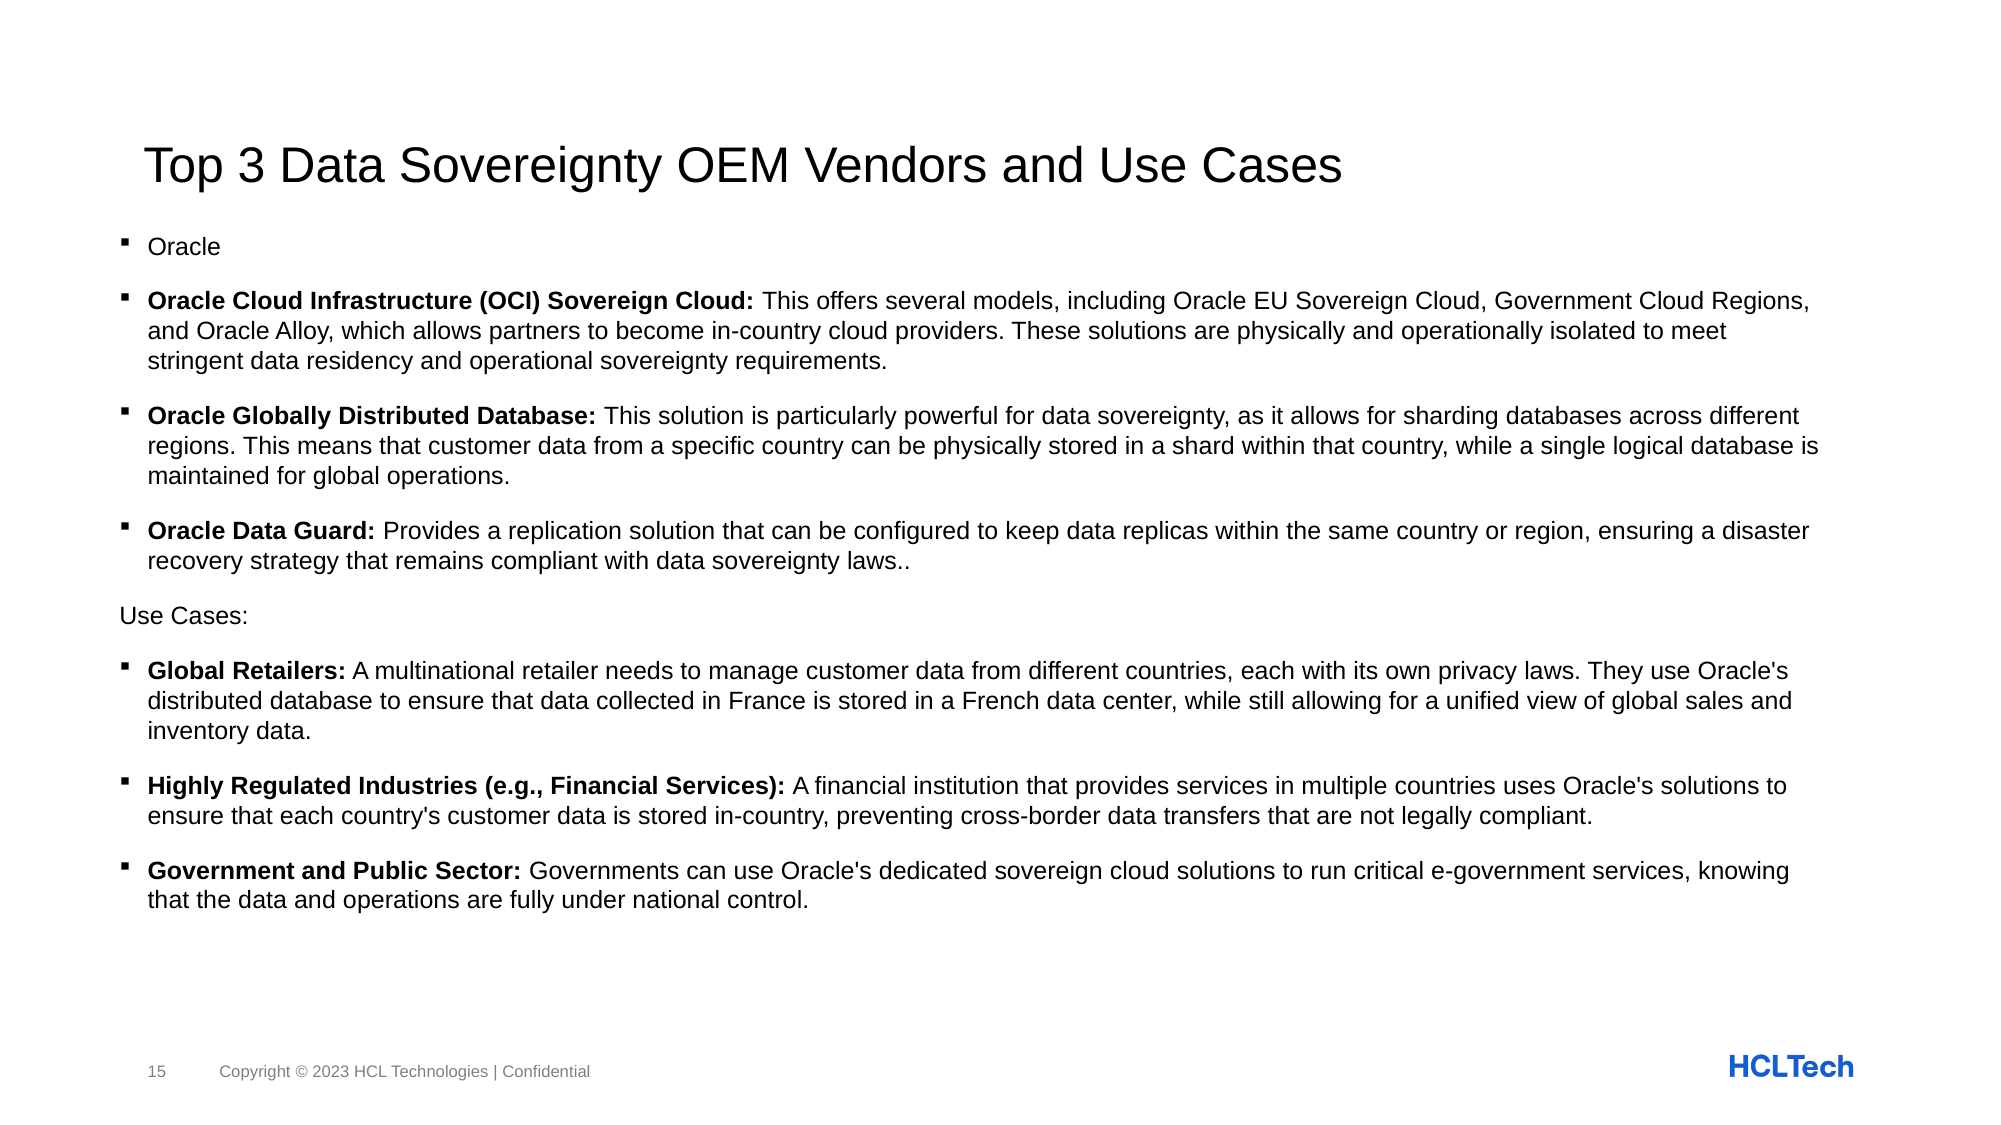

# Top 3 Data Sovereignty OEM Vendors and Use Cases
Oracle
Oracle Cloud Infrastructure (OCI) Sovereign Cloud: This offers several models, including Oracle EU Sovereign Cloud, Government Cloud Regions, and Oracle Alloy, which allows partners to become in-country cloud providers. These solutions are physically and operationally isolated to meet stringent data residency and operational sovereignty requirements.
Oracle Globally Distributed Database: This solution is particularly powerful for data sovereignty, as it allows for sharding databases across different regions. This means that customer data from a specific country can be physically stored in a shard within that country, while a single logical database is maintained for global operations.
Oracle Data Guard: Provides a replication solution that can be configured to keep data replicas within the same country or region, ensuring a disaster recovery strategy that remains compliant with data sovereignty laws..
Use Cases:
Global Retailers: A multinational retailer needs to manage customer data from different countries, each with its own privacy laws. They use Oracle's distributed database to ensure that data collected in France is stored in a French data center, while still allowing for a unified view of global sales and inventory data.
Highly Regulated Industries (e.g., Financial Services): A financial institution that provides services in multiple countries uses Oracle's solutions to ensure that each country's customer data is stored in-country, preventing cross-border data transfers that are not legally compliant.
Government and Public Sector: Governments can use Oracle's dedicated sovereign cloud solutions to run critical e-government services, knowing that the data and operations are fully under national control.

15
Copyright © 2023 HCL Technologies | Confidential